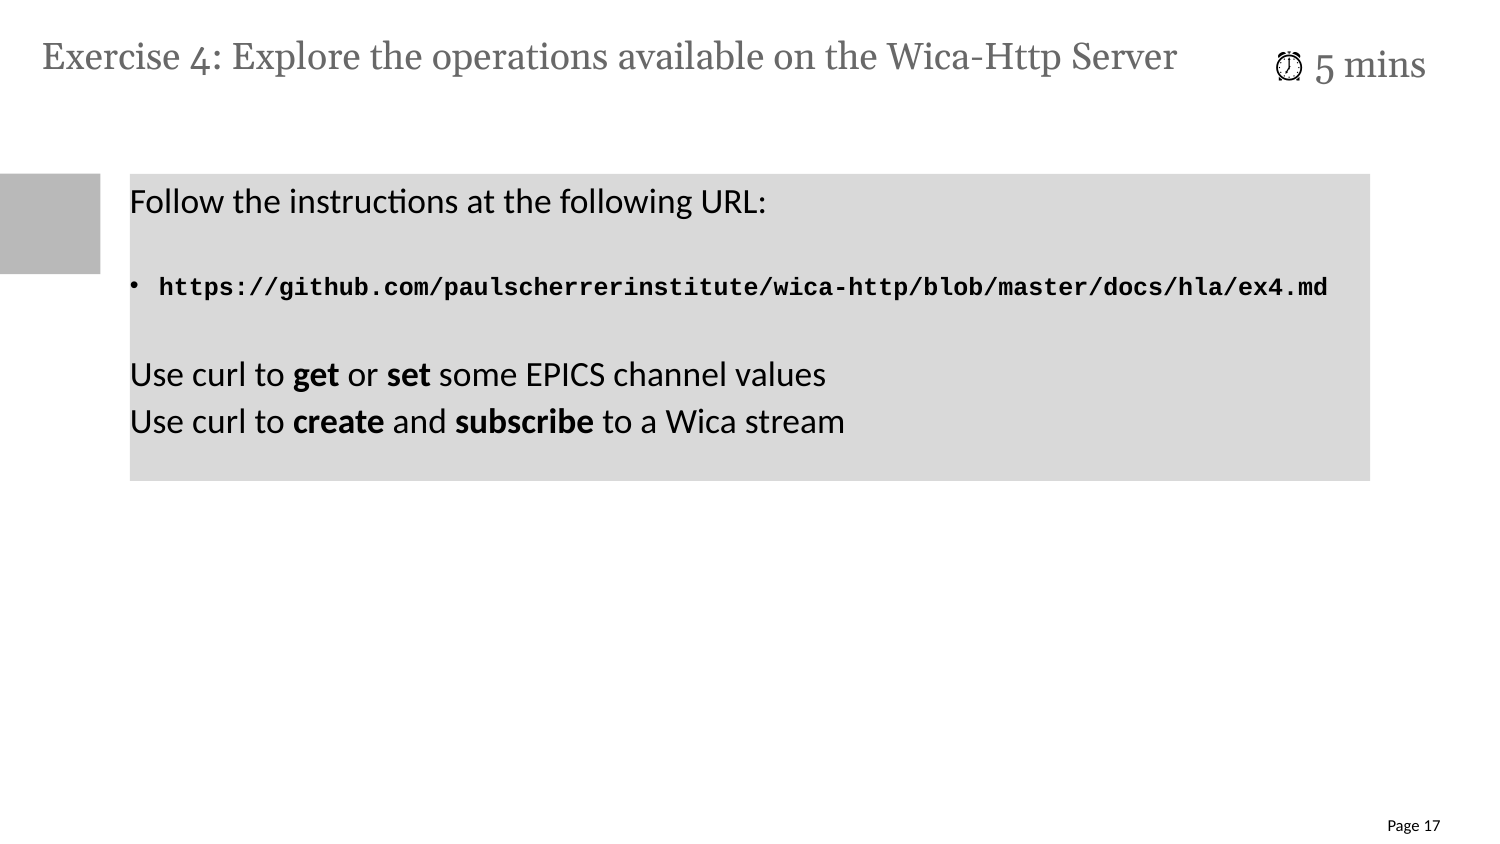

# Exercise 4: Explore the operations available on the Wica-Http Server
⏰ 5 mins
Follow the instructions at the following URL:

https://github.com/paulscherrerinstitute/wica-http/blob/master/docs/hla/ex4.md
Use curl to get or set some EPICS channel values
Use curl to create and subscribe to a Wica stream

Page 17